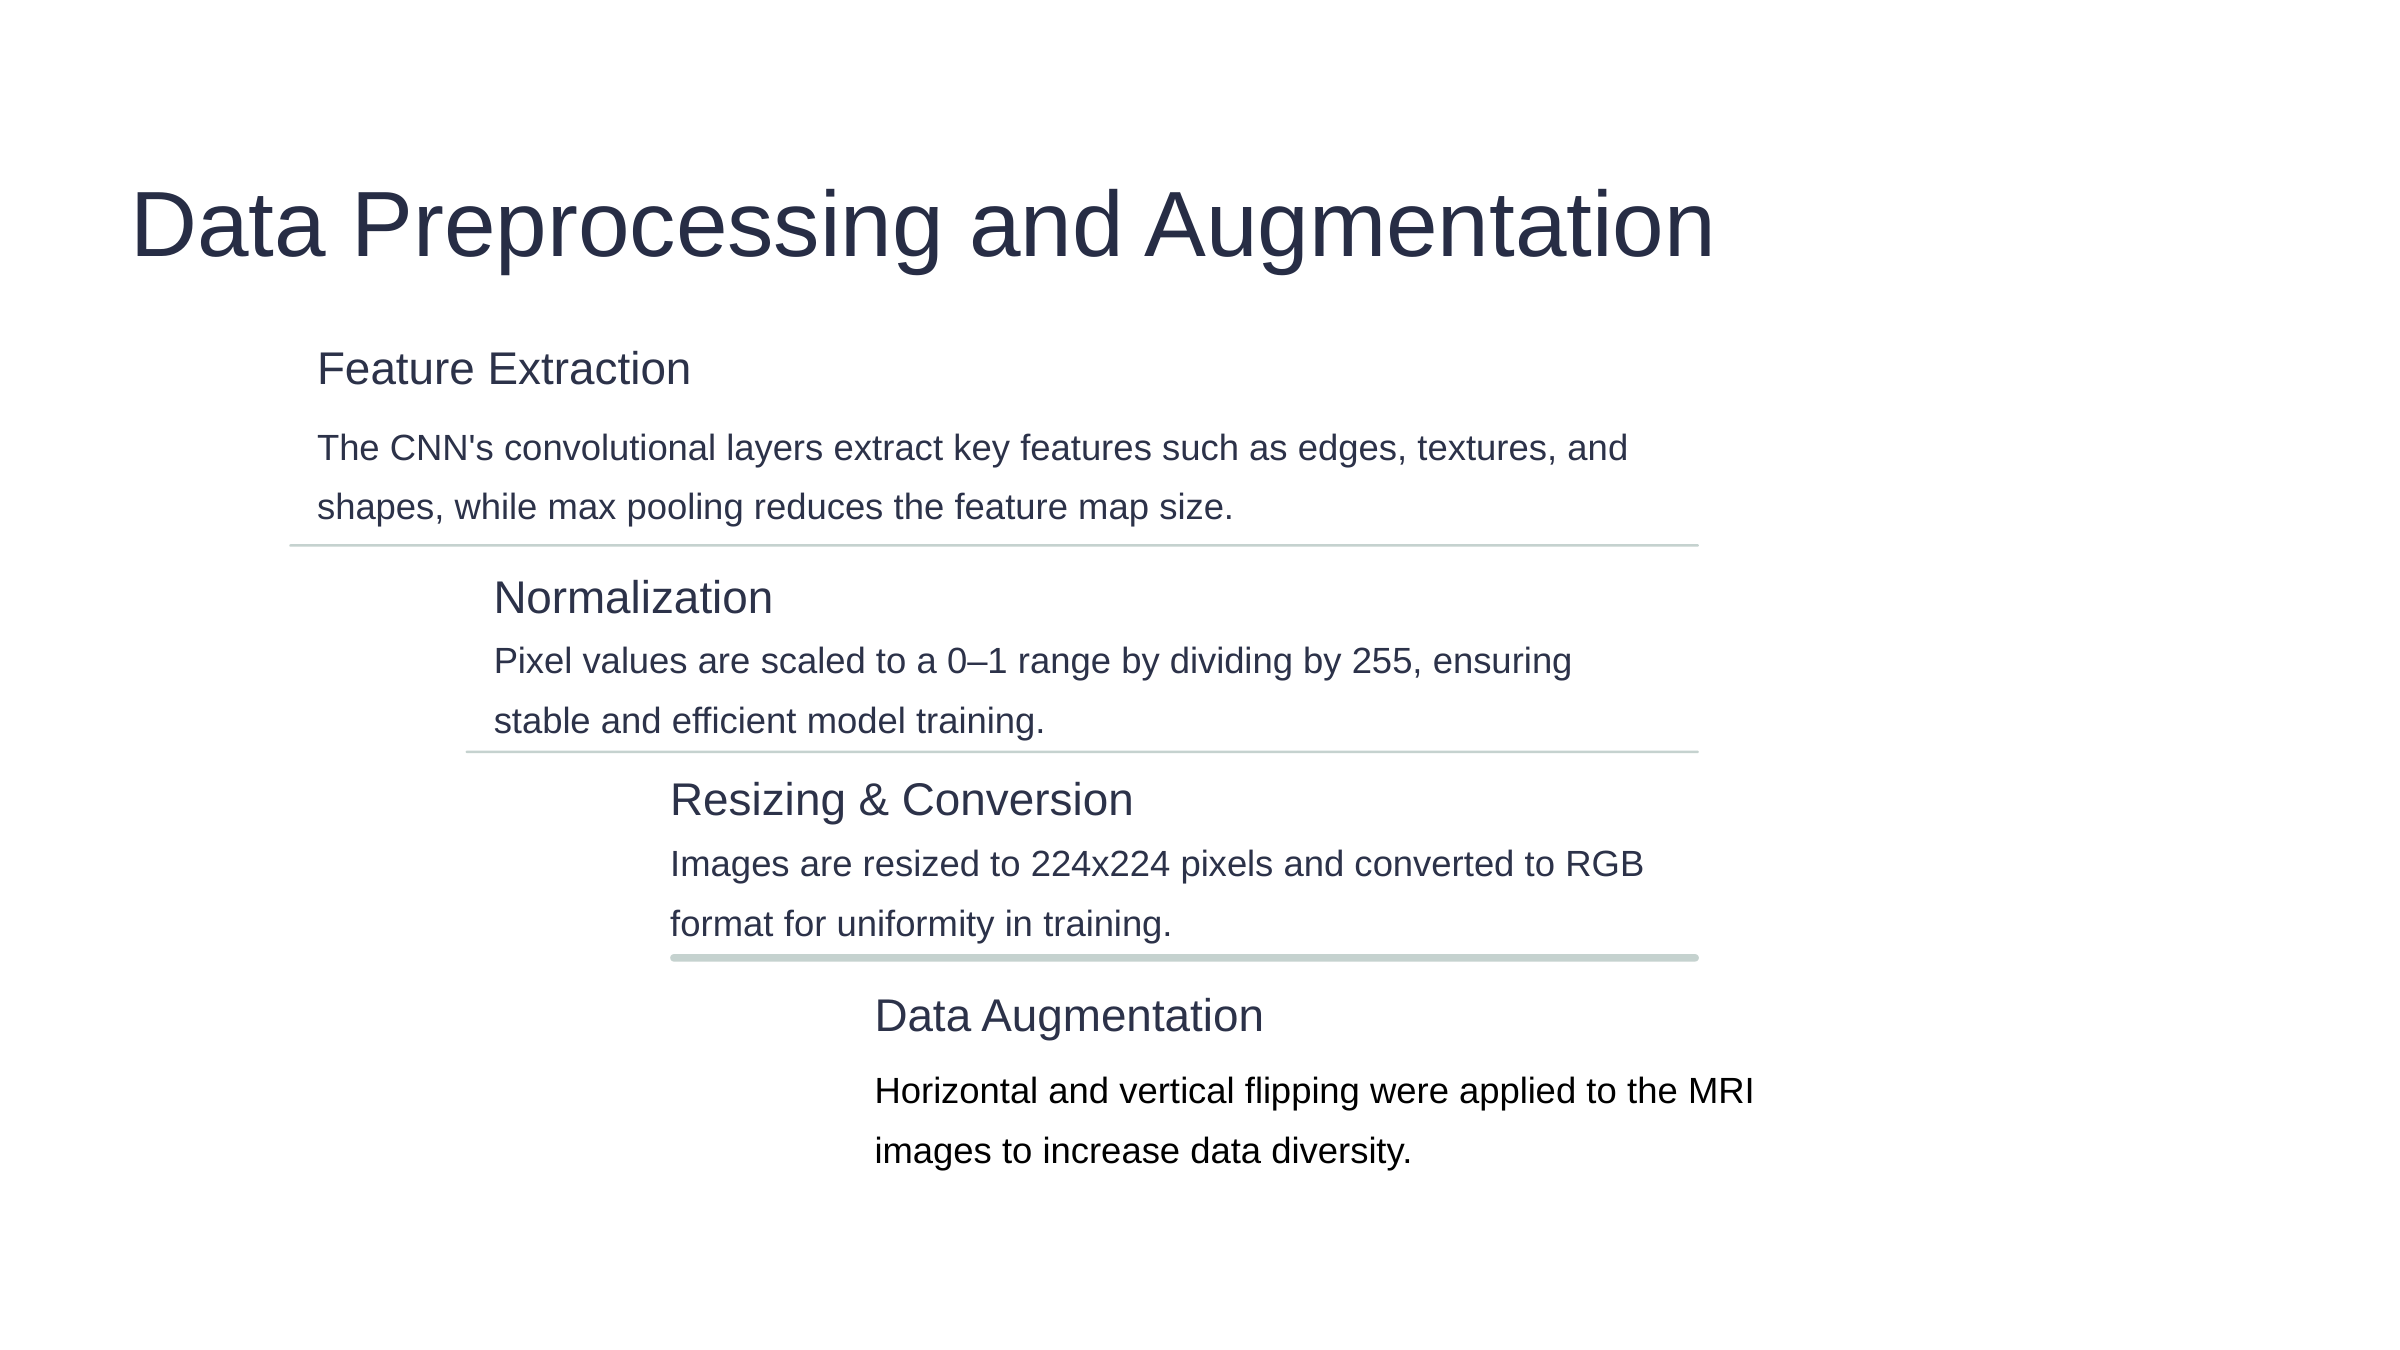

Data Preprocessing and Augmentation
Feature Extraction
The CNN's convolutional layers extract key features such as edges, textures, and shapes, while max pooling reduces the feature map size.

Normalization
Pixel values are scaled to a 0–1 range by dividing by 255, ensuring stable and efficient model training.

Resizing & Conversion
Images are resized to 224x224 pixels and converted to RGB format for uniformity in training.

Data Augmentation
Horizontal and vertical flipping were applied to the MRI images to increase data diversity.